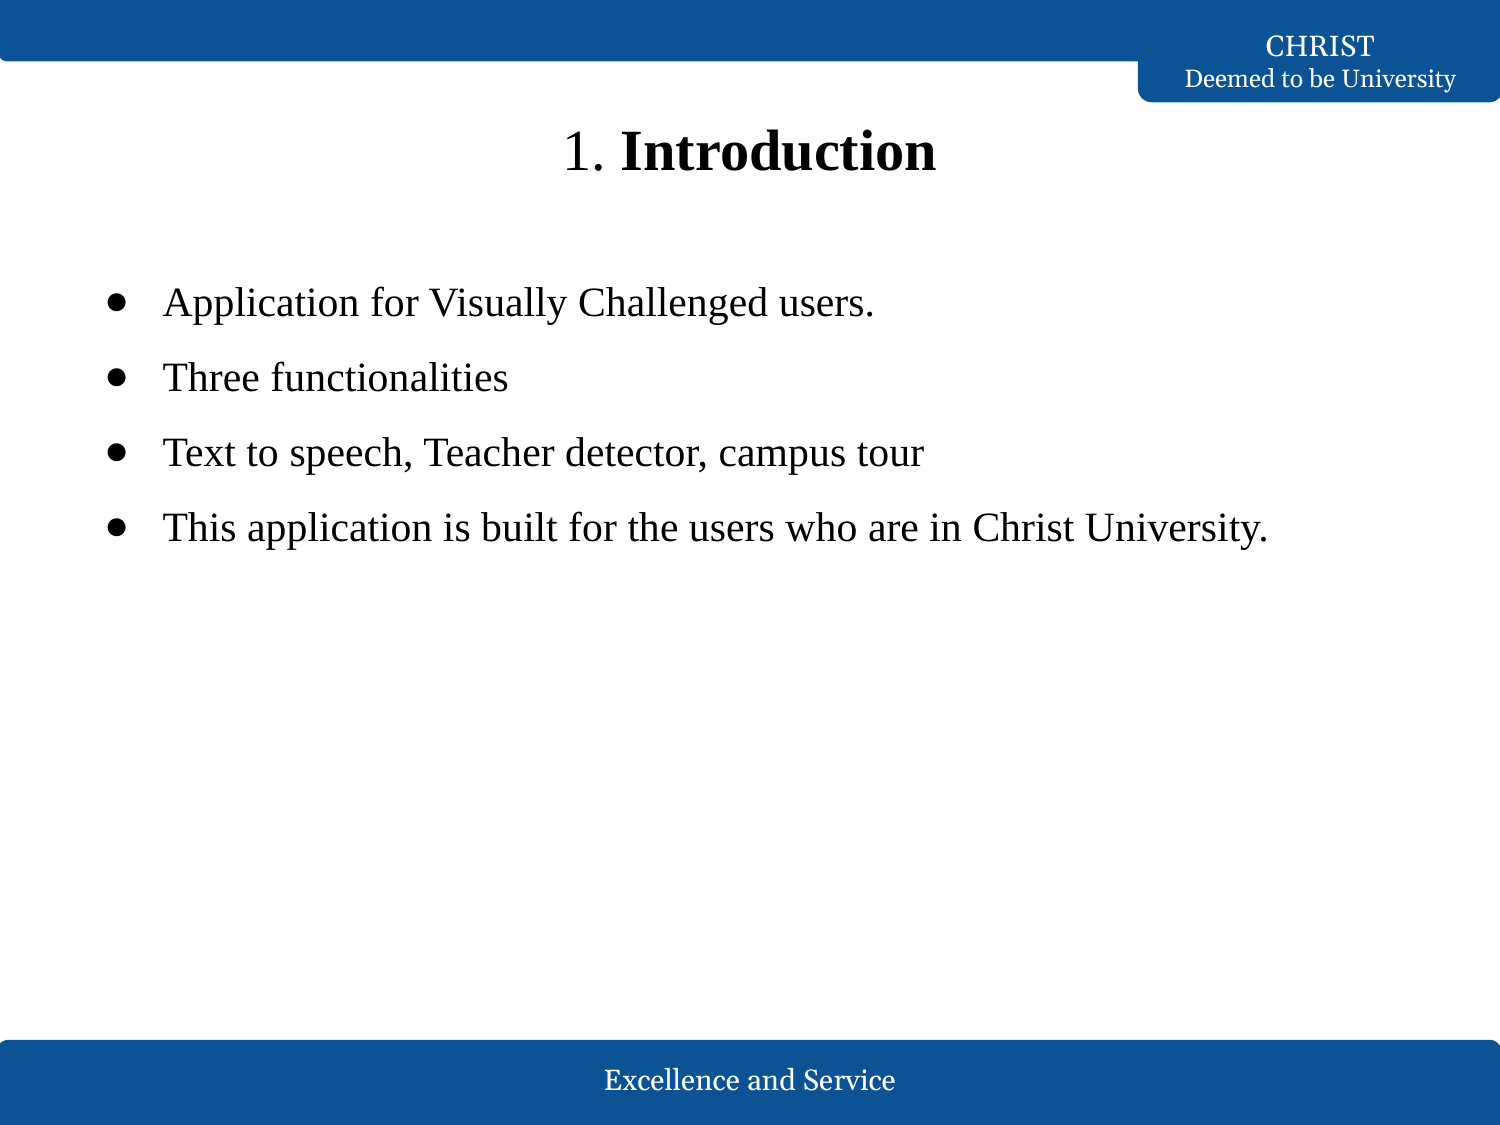

# 1. Introduction
Application for Visually Challenged users.
Three functionalities
Text to speech, Teacher detector, campus tour
This application is built for the users who are in Christ University.
3